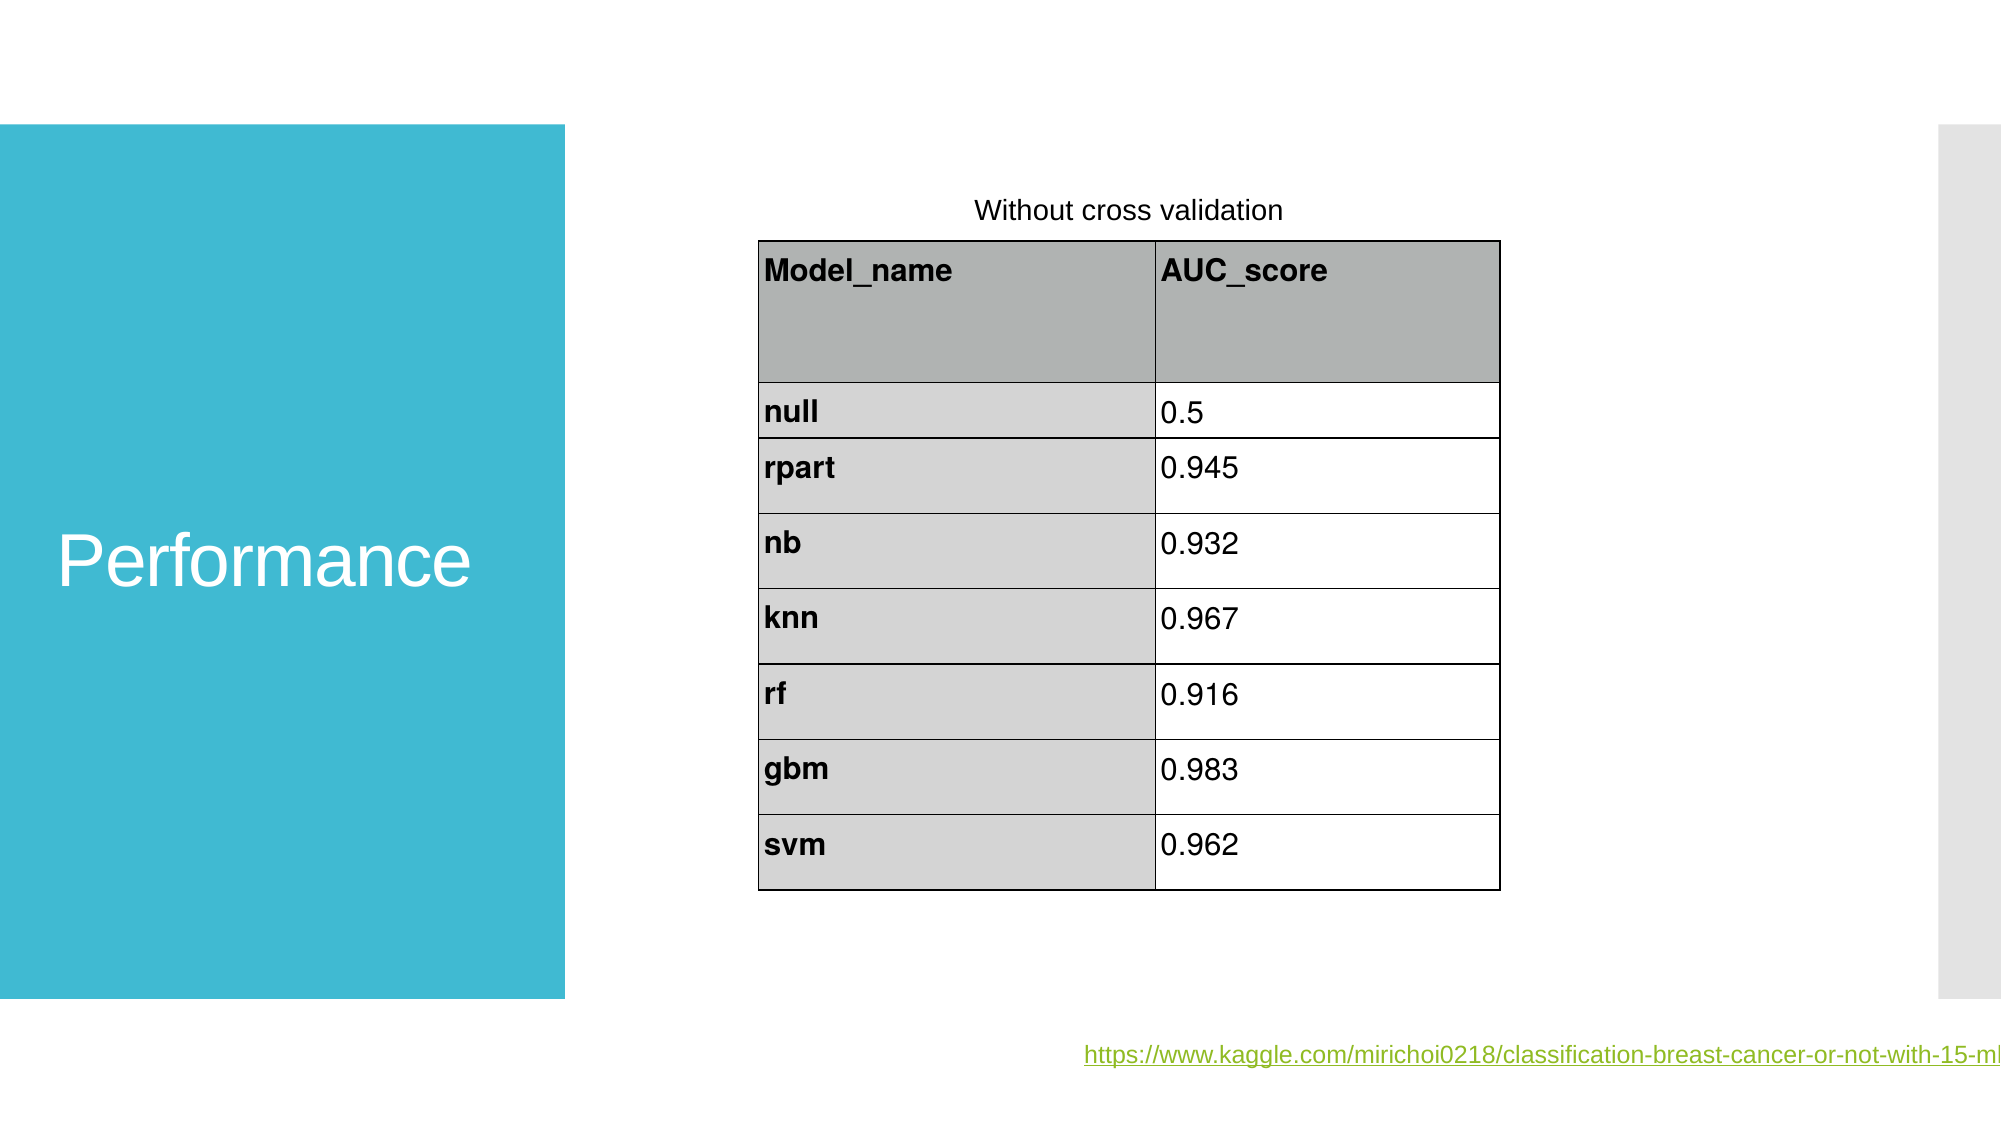

# Performance
Without cross validation
| Model\_name | AUC\_score |
| --- | --- |
| null | 0.5 |
| rpart | 0.945 |
| nb | 0.932 |
| knn | 0.967 |
| rf | 0.916 |
| gbm | 0.983 |
| svm | 0.962 |
https://www.kaggle.com/mirichoi0218/classification-breast-cancer-or-not-with-15-ml